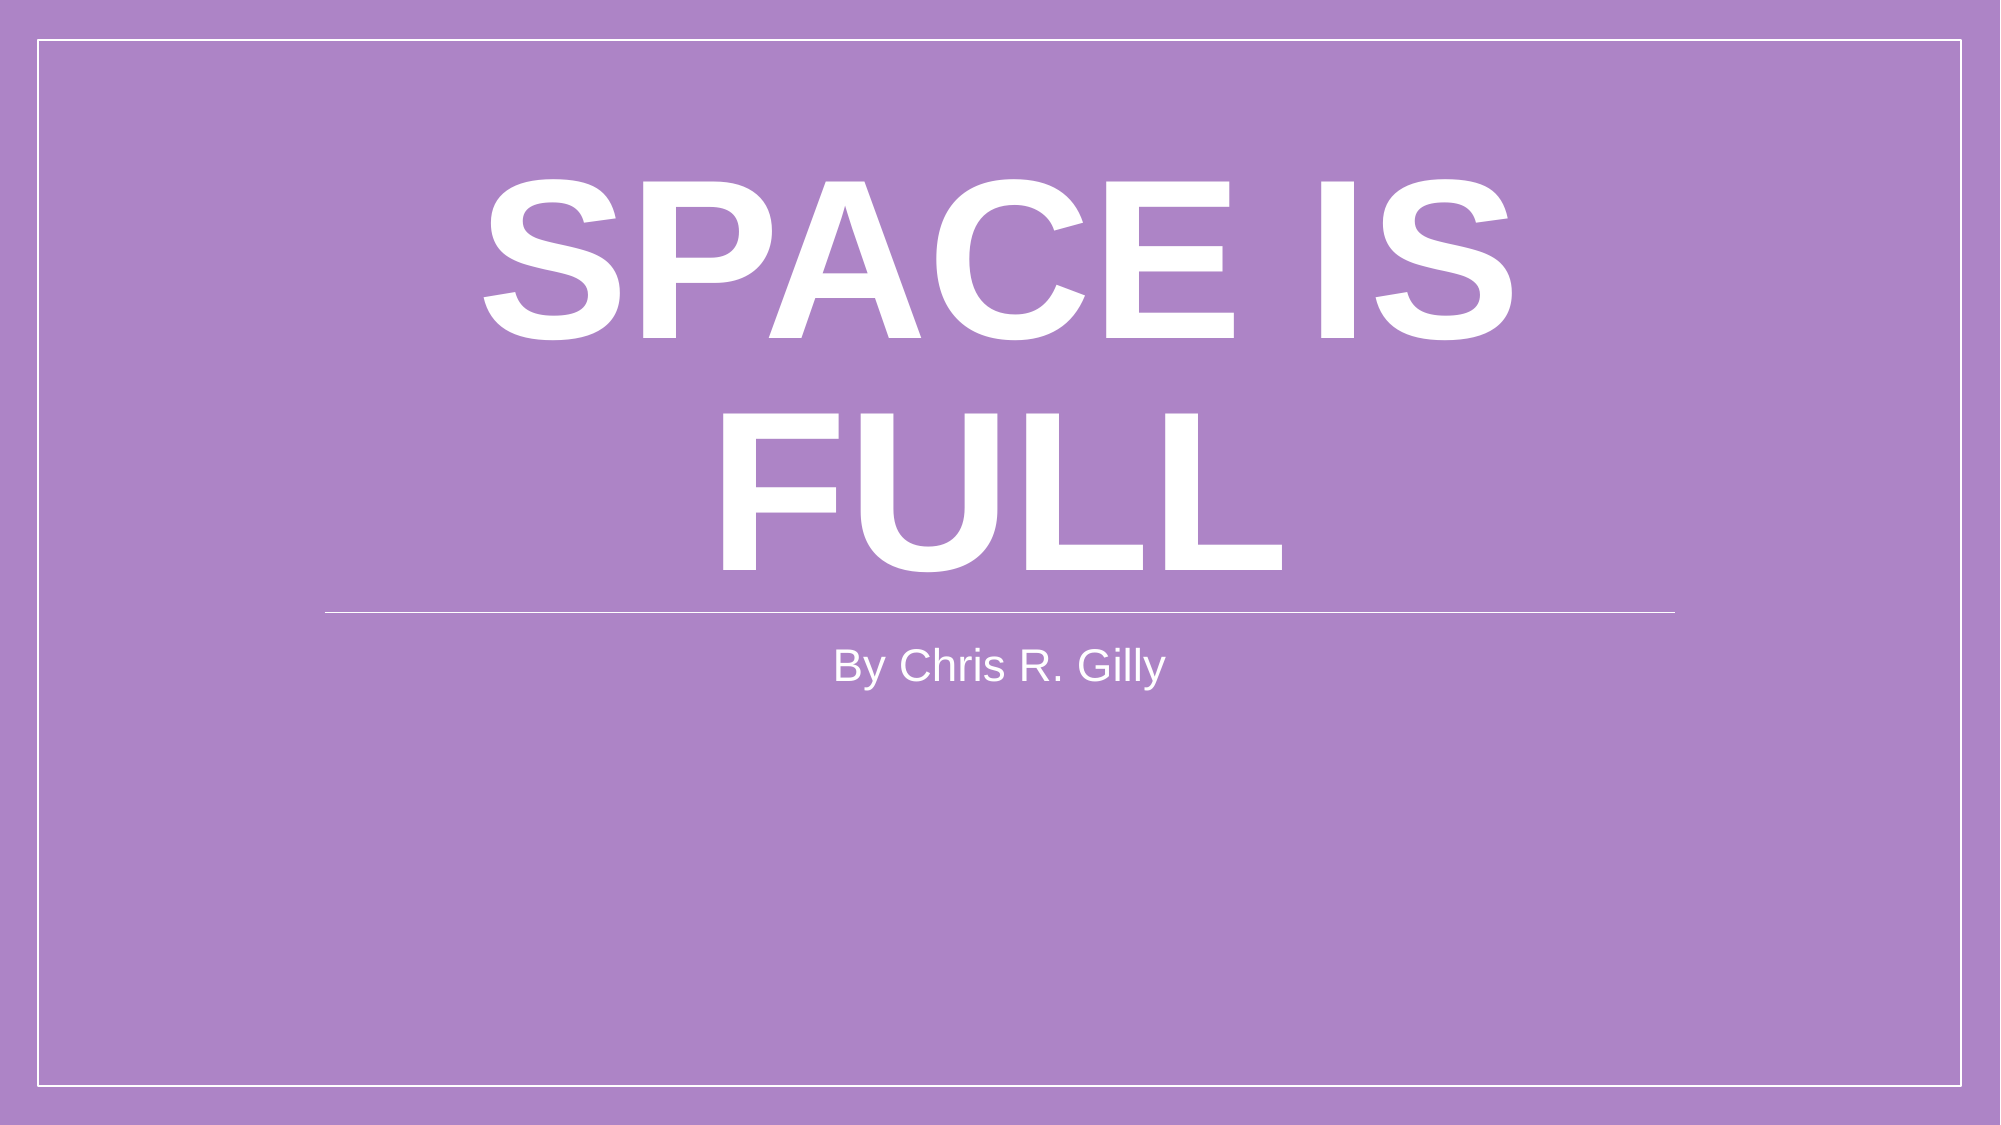

# Space is Full
By Chris R. Gilly